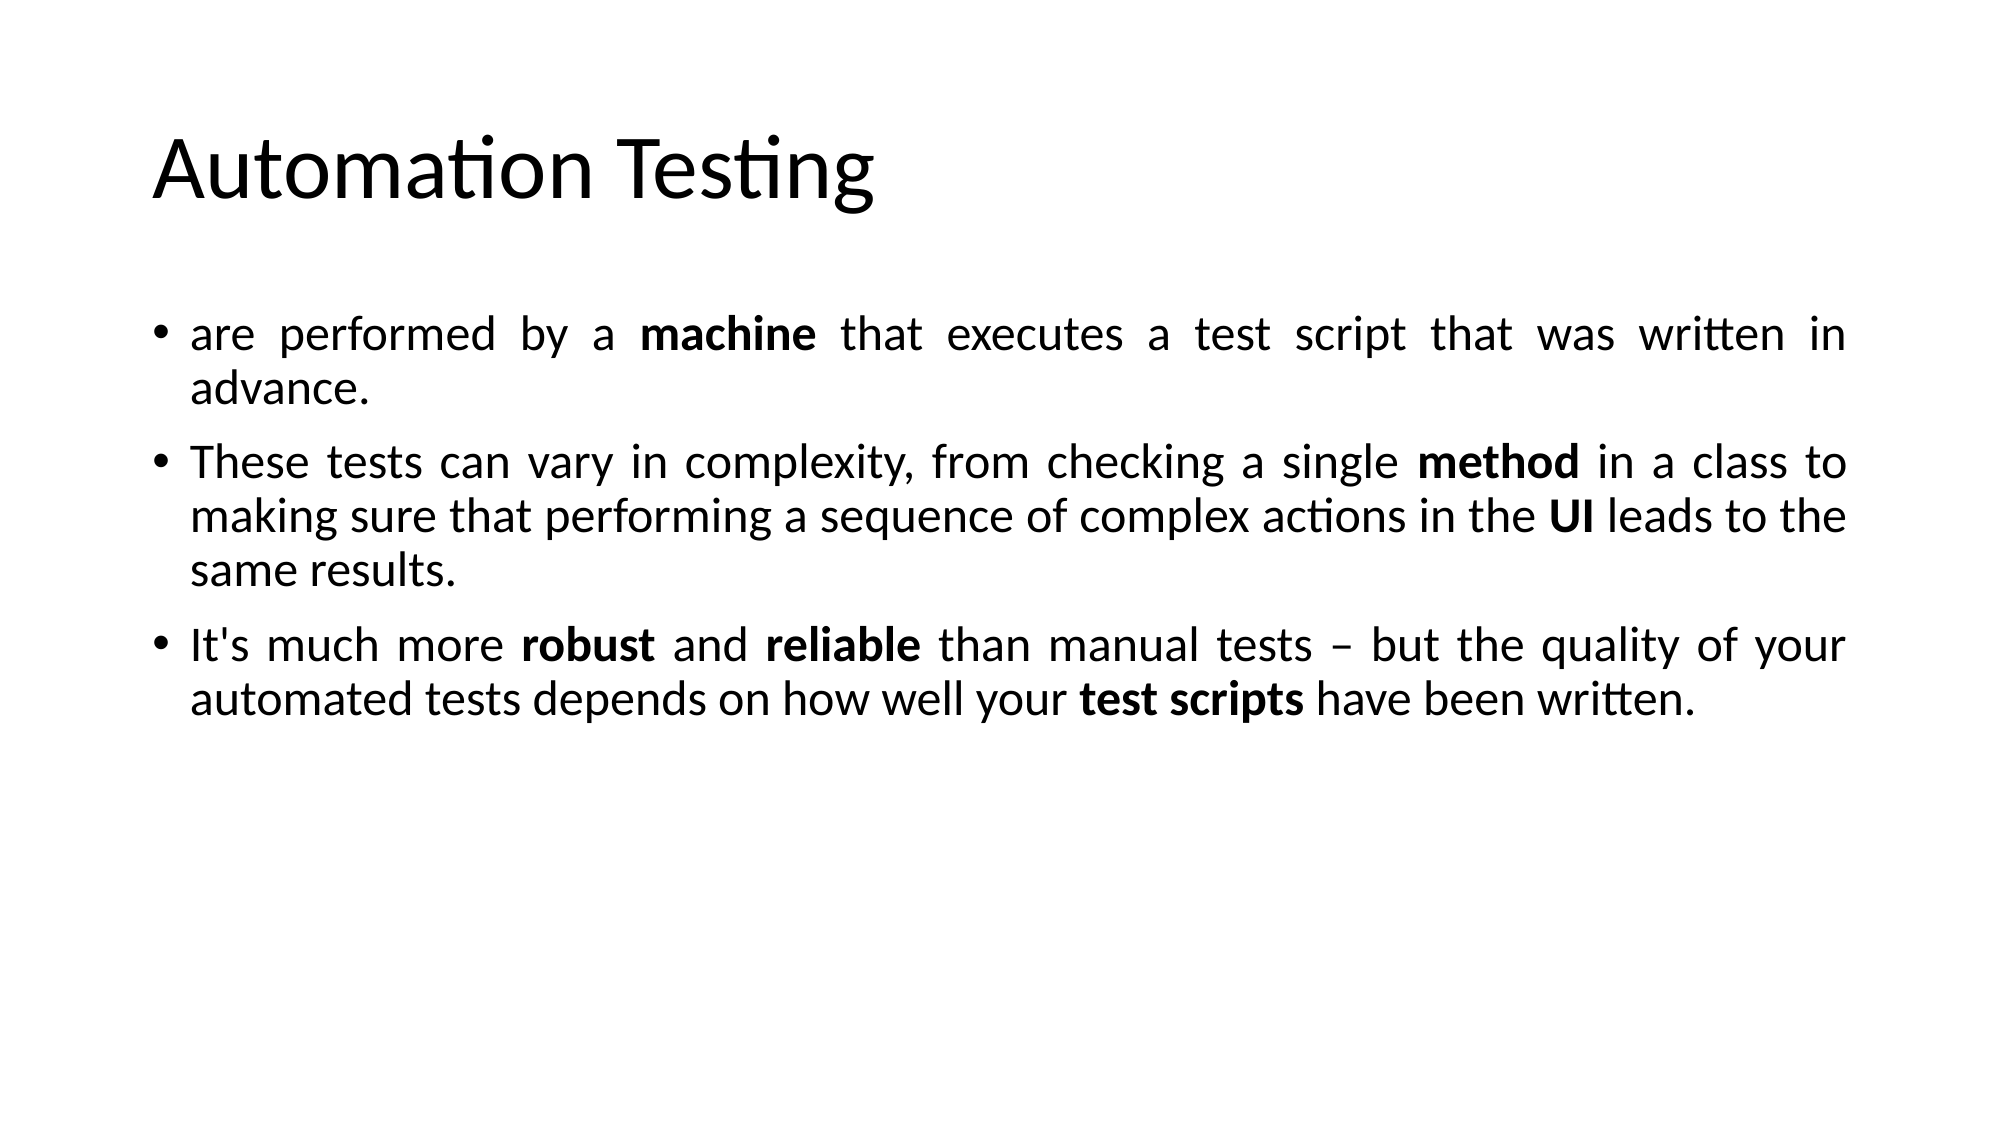

# Automation Testing
are performed by a machine that executes a test script that was written in advance.
These tests can vary in complexity, from checking a single method in a class to making sure that performing a sequence of complex actions in the UI leads to the same results.
It's much more robust and reliable than manual tests – but the quality of your automated tests depends on how well your test scripts have been written.